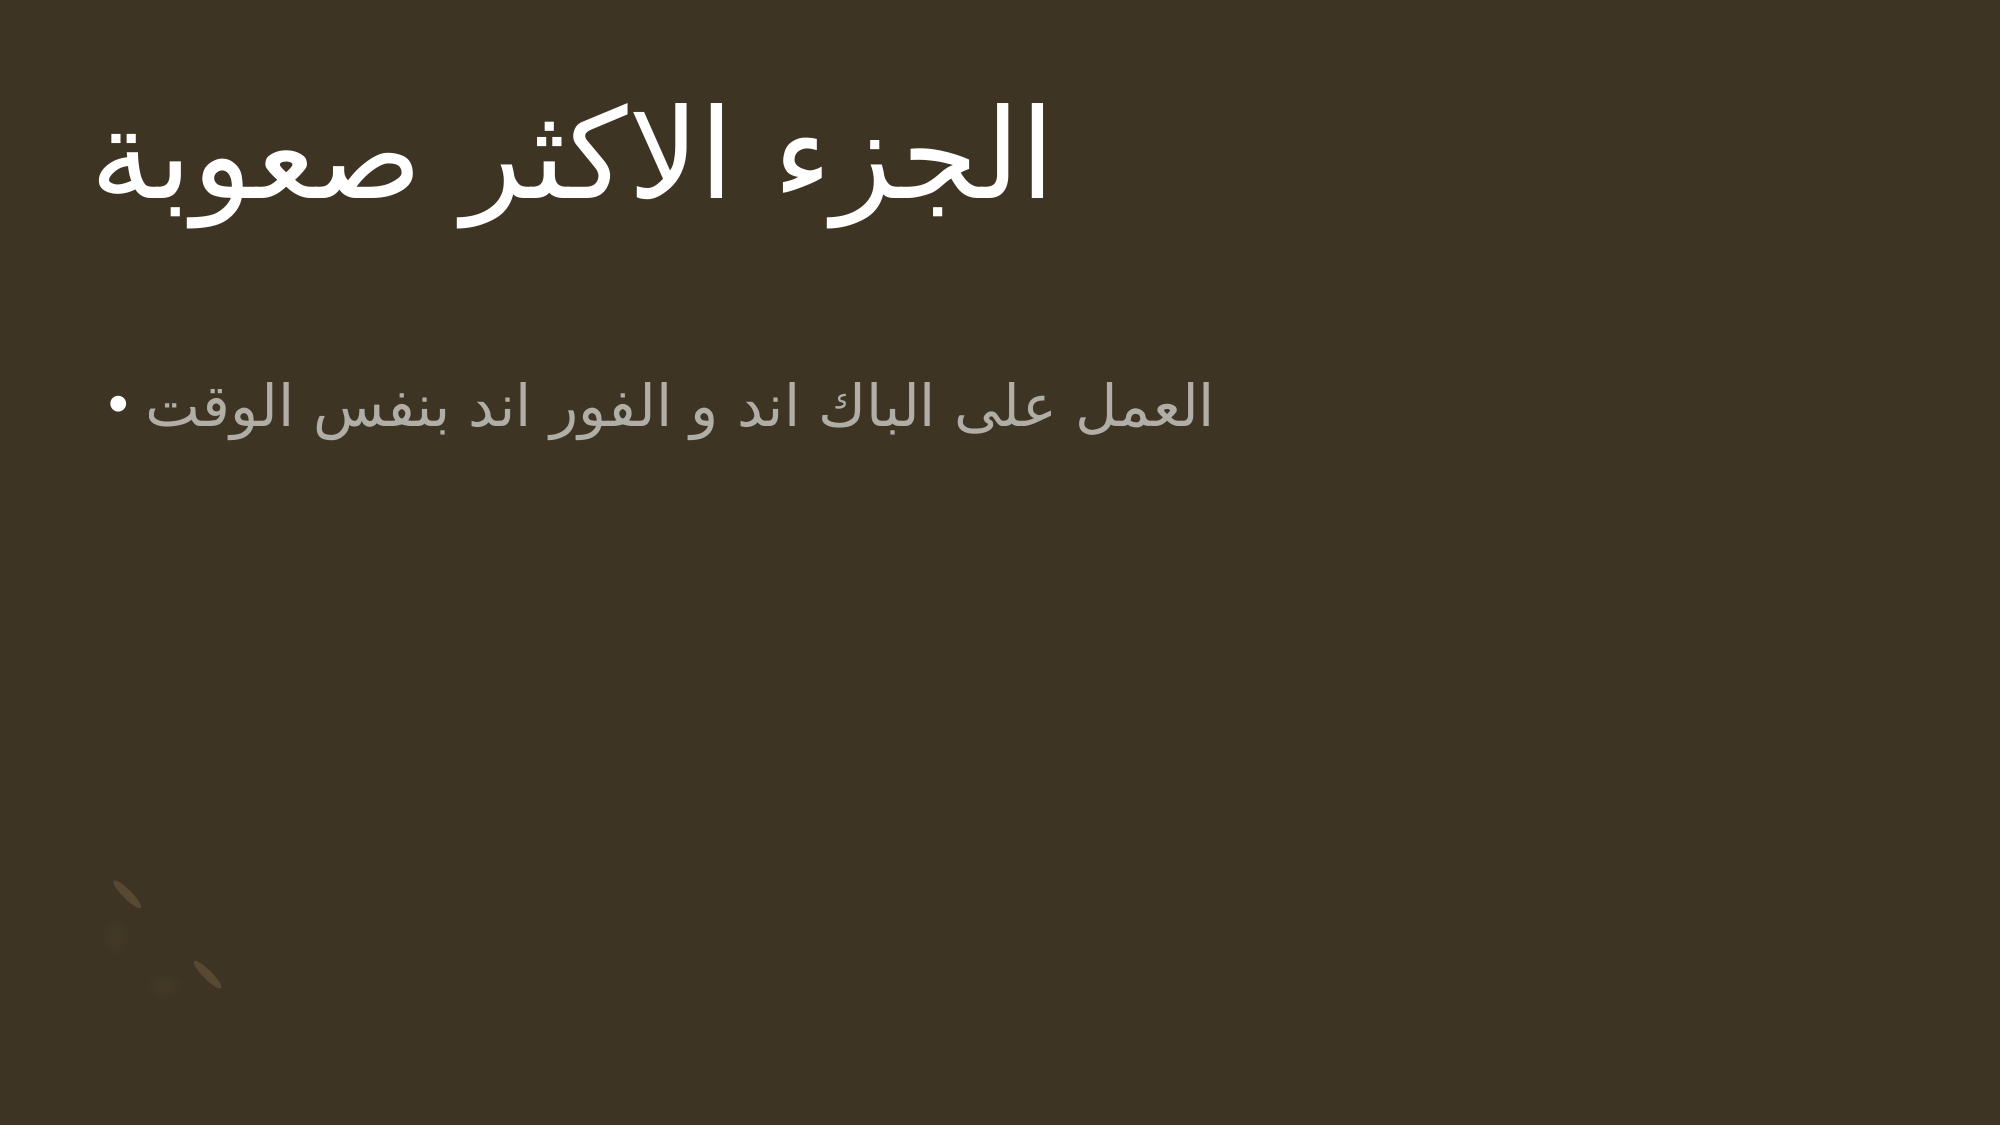

# الجزء الاكثر صعوبة
العمل على الباك اند و الفور اند بنفس الوقت